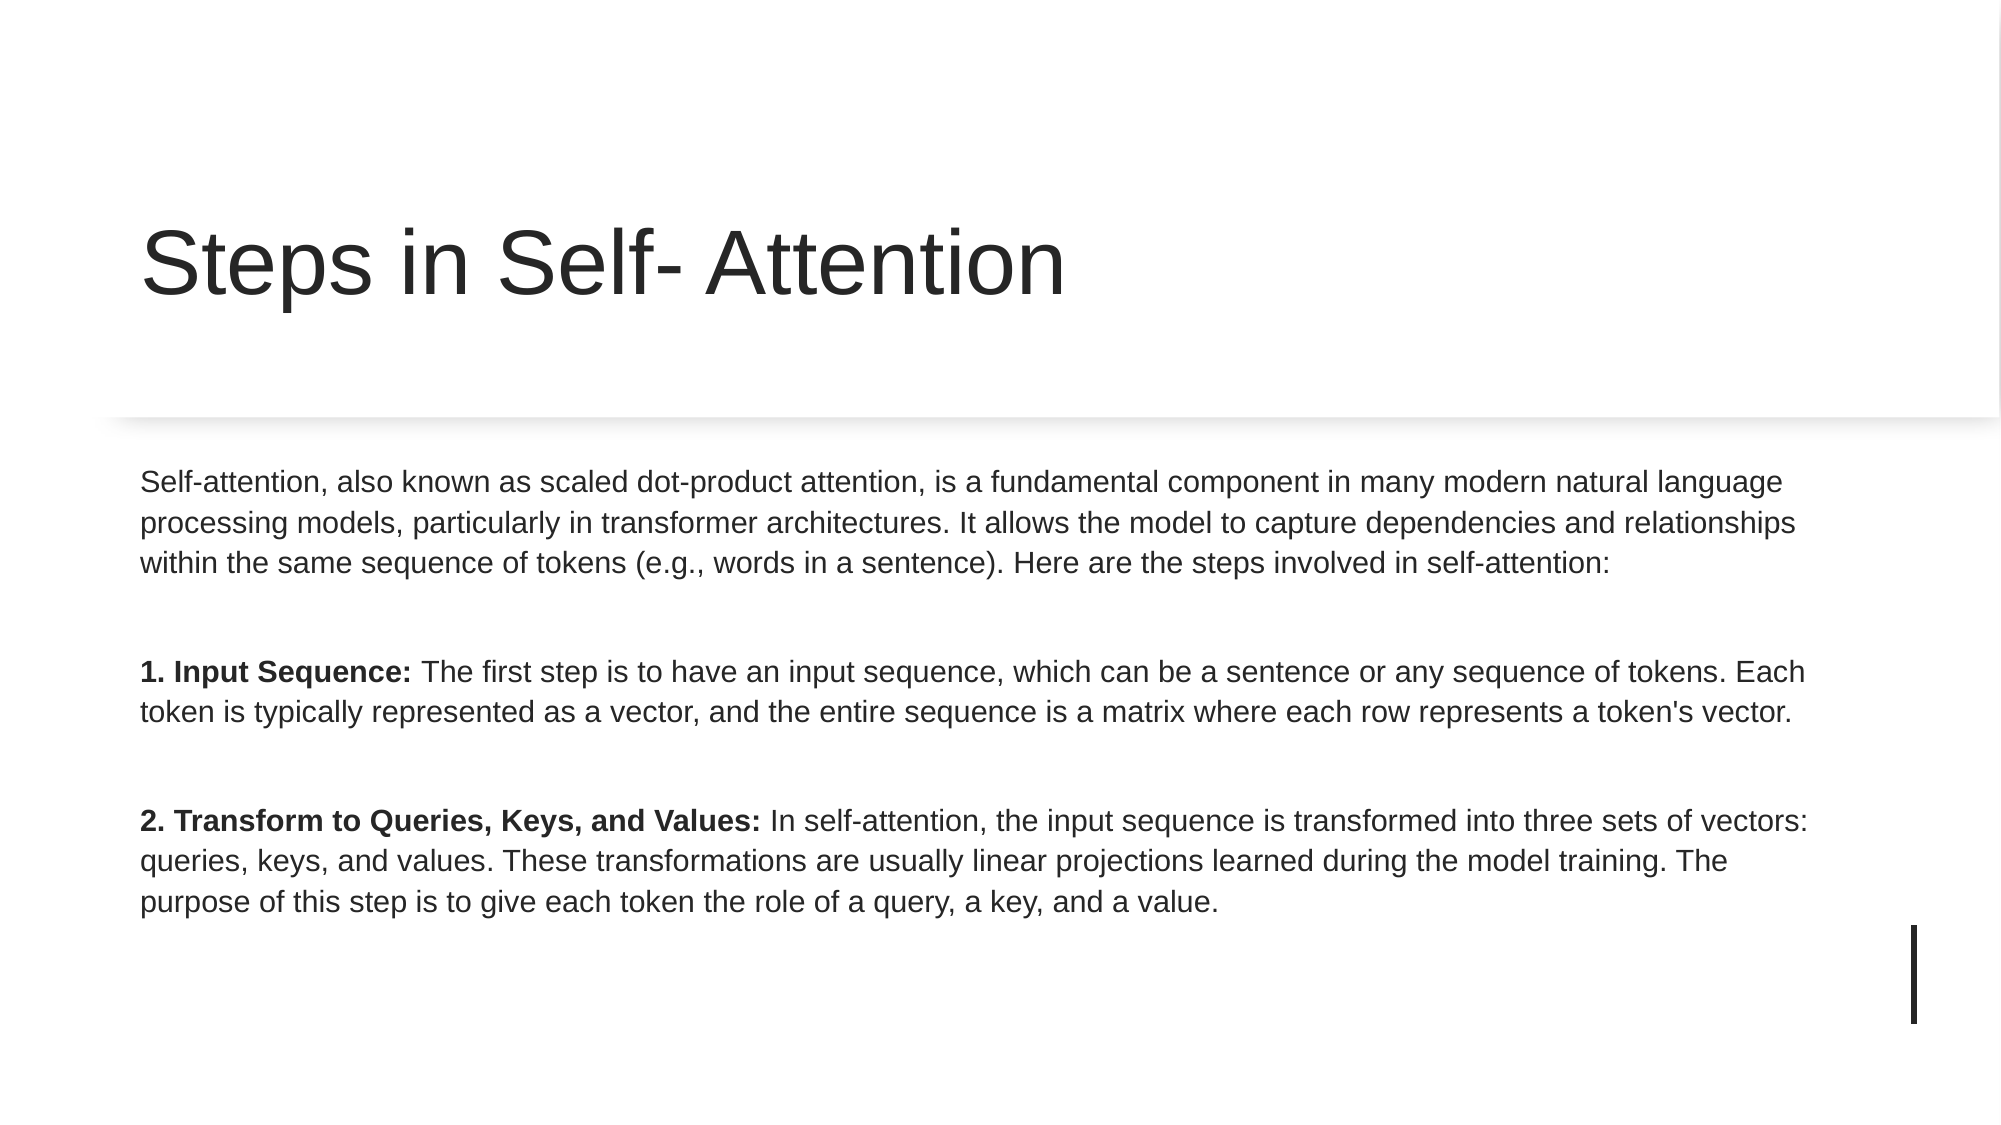

# Steps in Self- Attention
Self-attention, also known as scaled dot-product attention, is a fundamental component in many modern natural language processing models, particularly in transformer architectures. It allows the model to capture dependencies and relationships within the same sequence of tokens (e.g., words in a sentence). Here are the steps involved in self-attention:

1. Input Sequence: The first step is to have an input sequence, which can be a sentence or any sequence of tokens. Each token is typically represented as a vector, and the entire sequence is a matrix where each row represents a token's vector.

2. Transform to Queries, Keys, and Values: In self-attention, the input sequence is transformed into three sets of vectors: queries, keys, and values. These transformations are usually linear projections learned during the model training. The purpose of this step is to give each token the role of a query, a key, and a value.